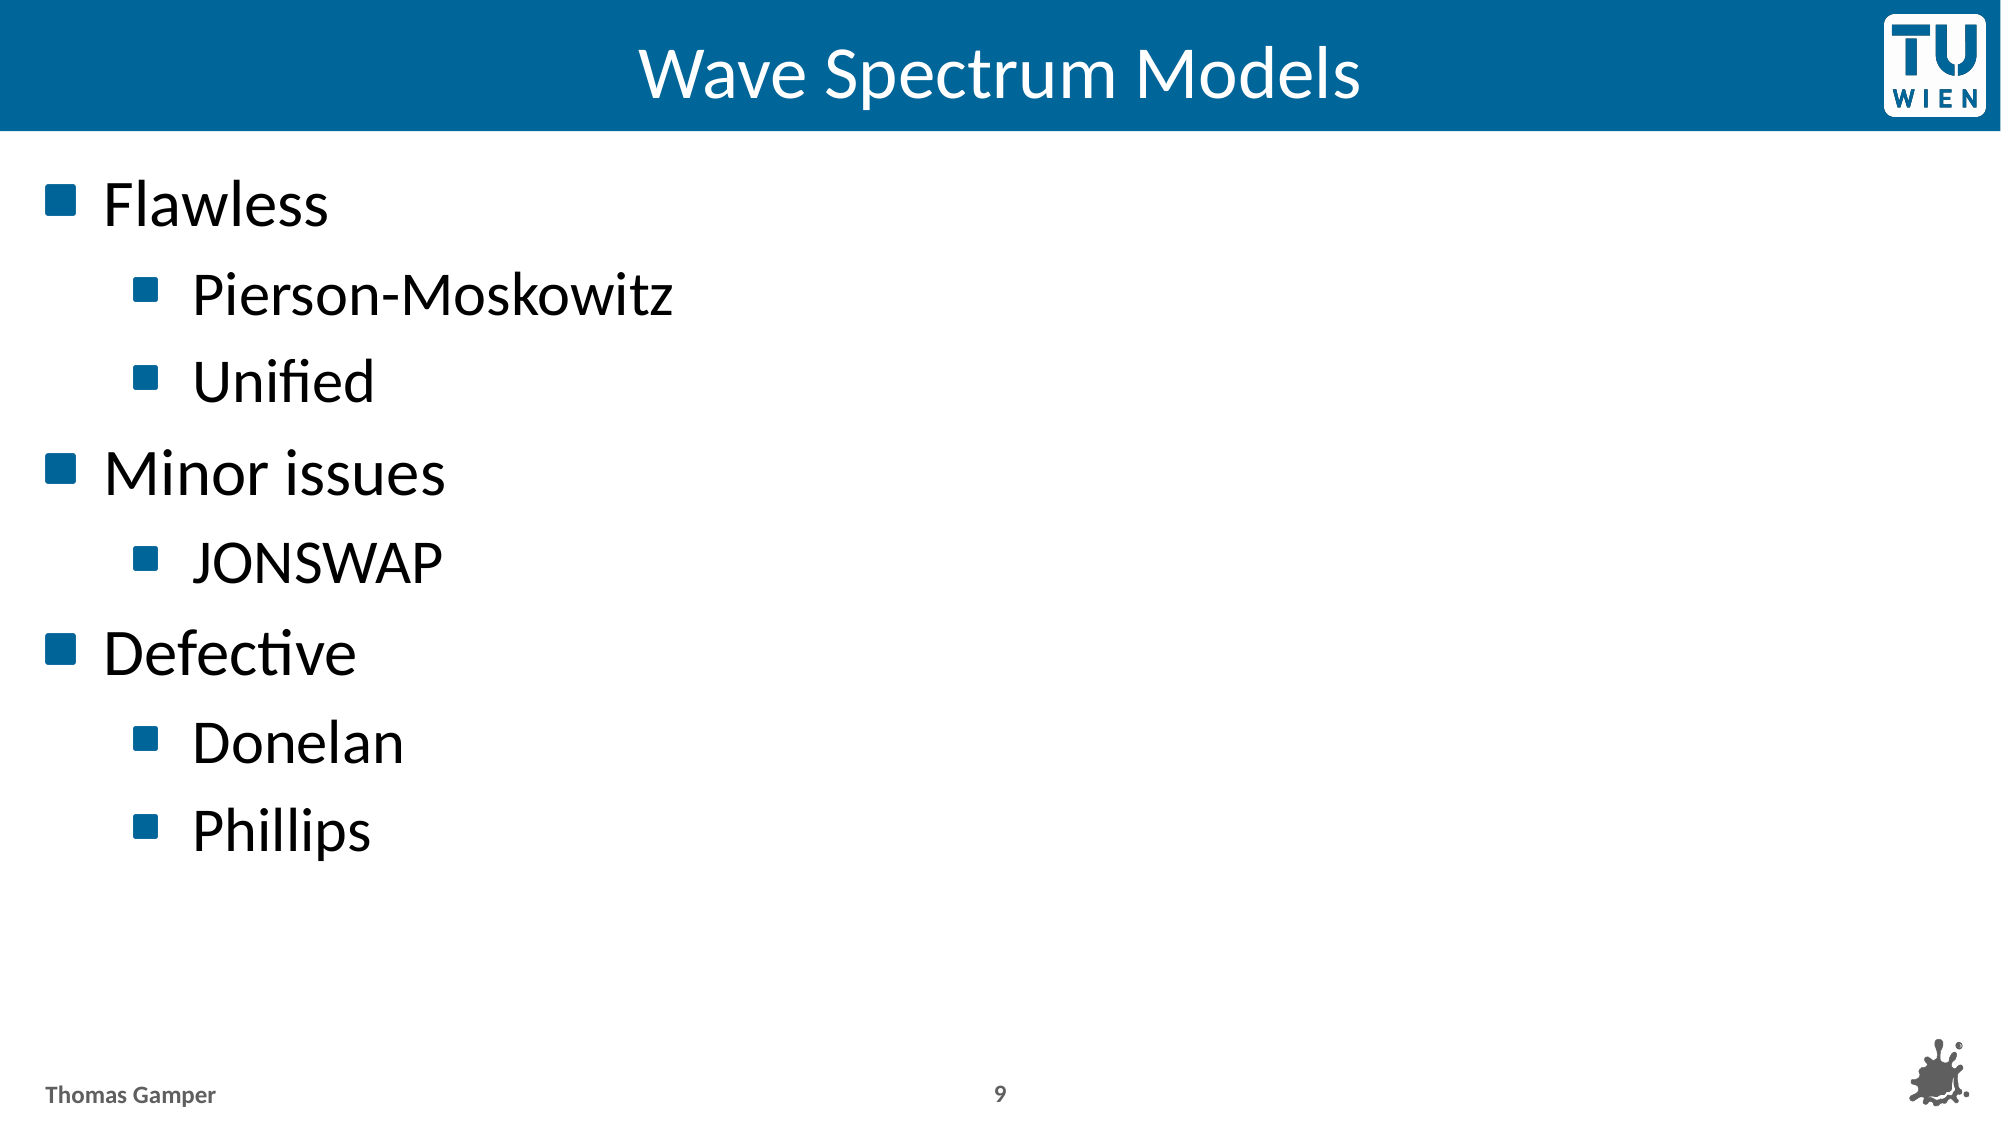

# Wave Spectrum Models
Flawless
Pierson-Moskowitz
Unified
Minor issues
JONSWAP
Defective
Donelan
Phillips
9
Thomas Gamper